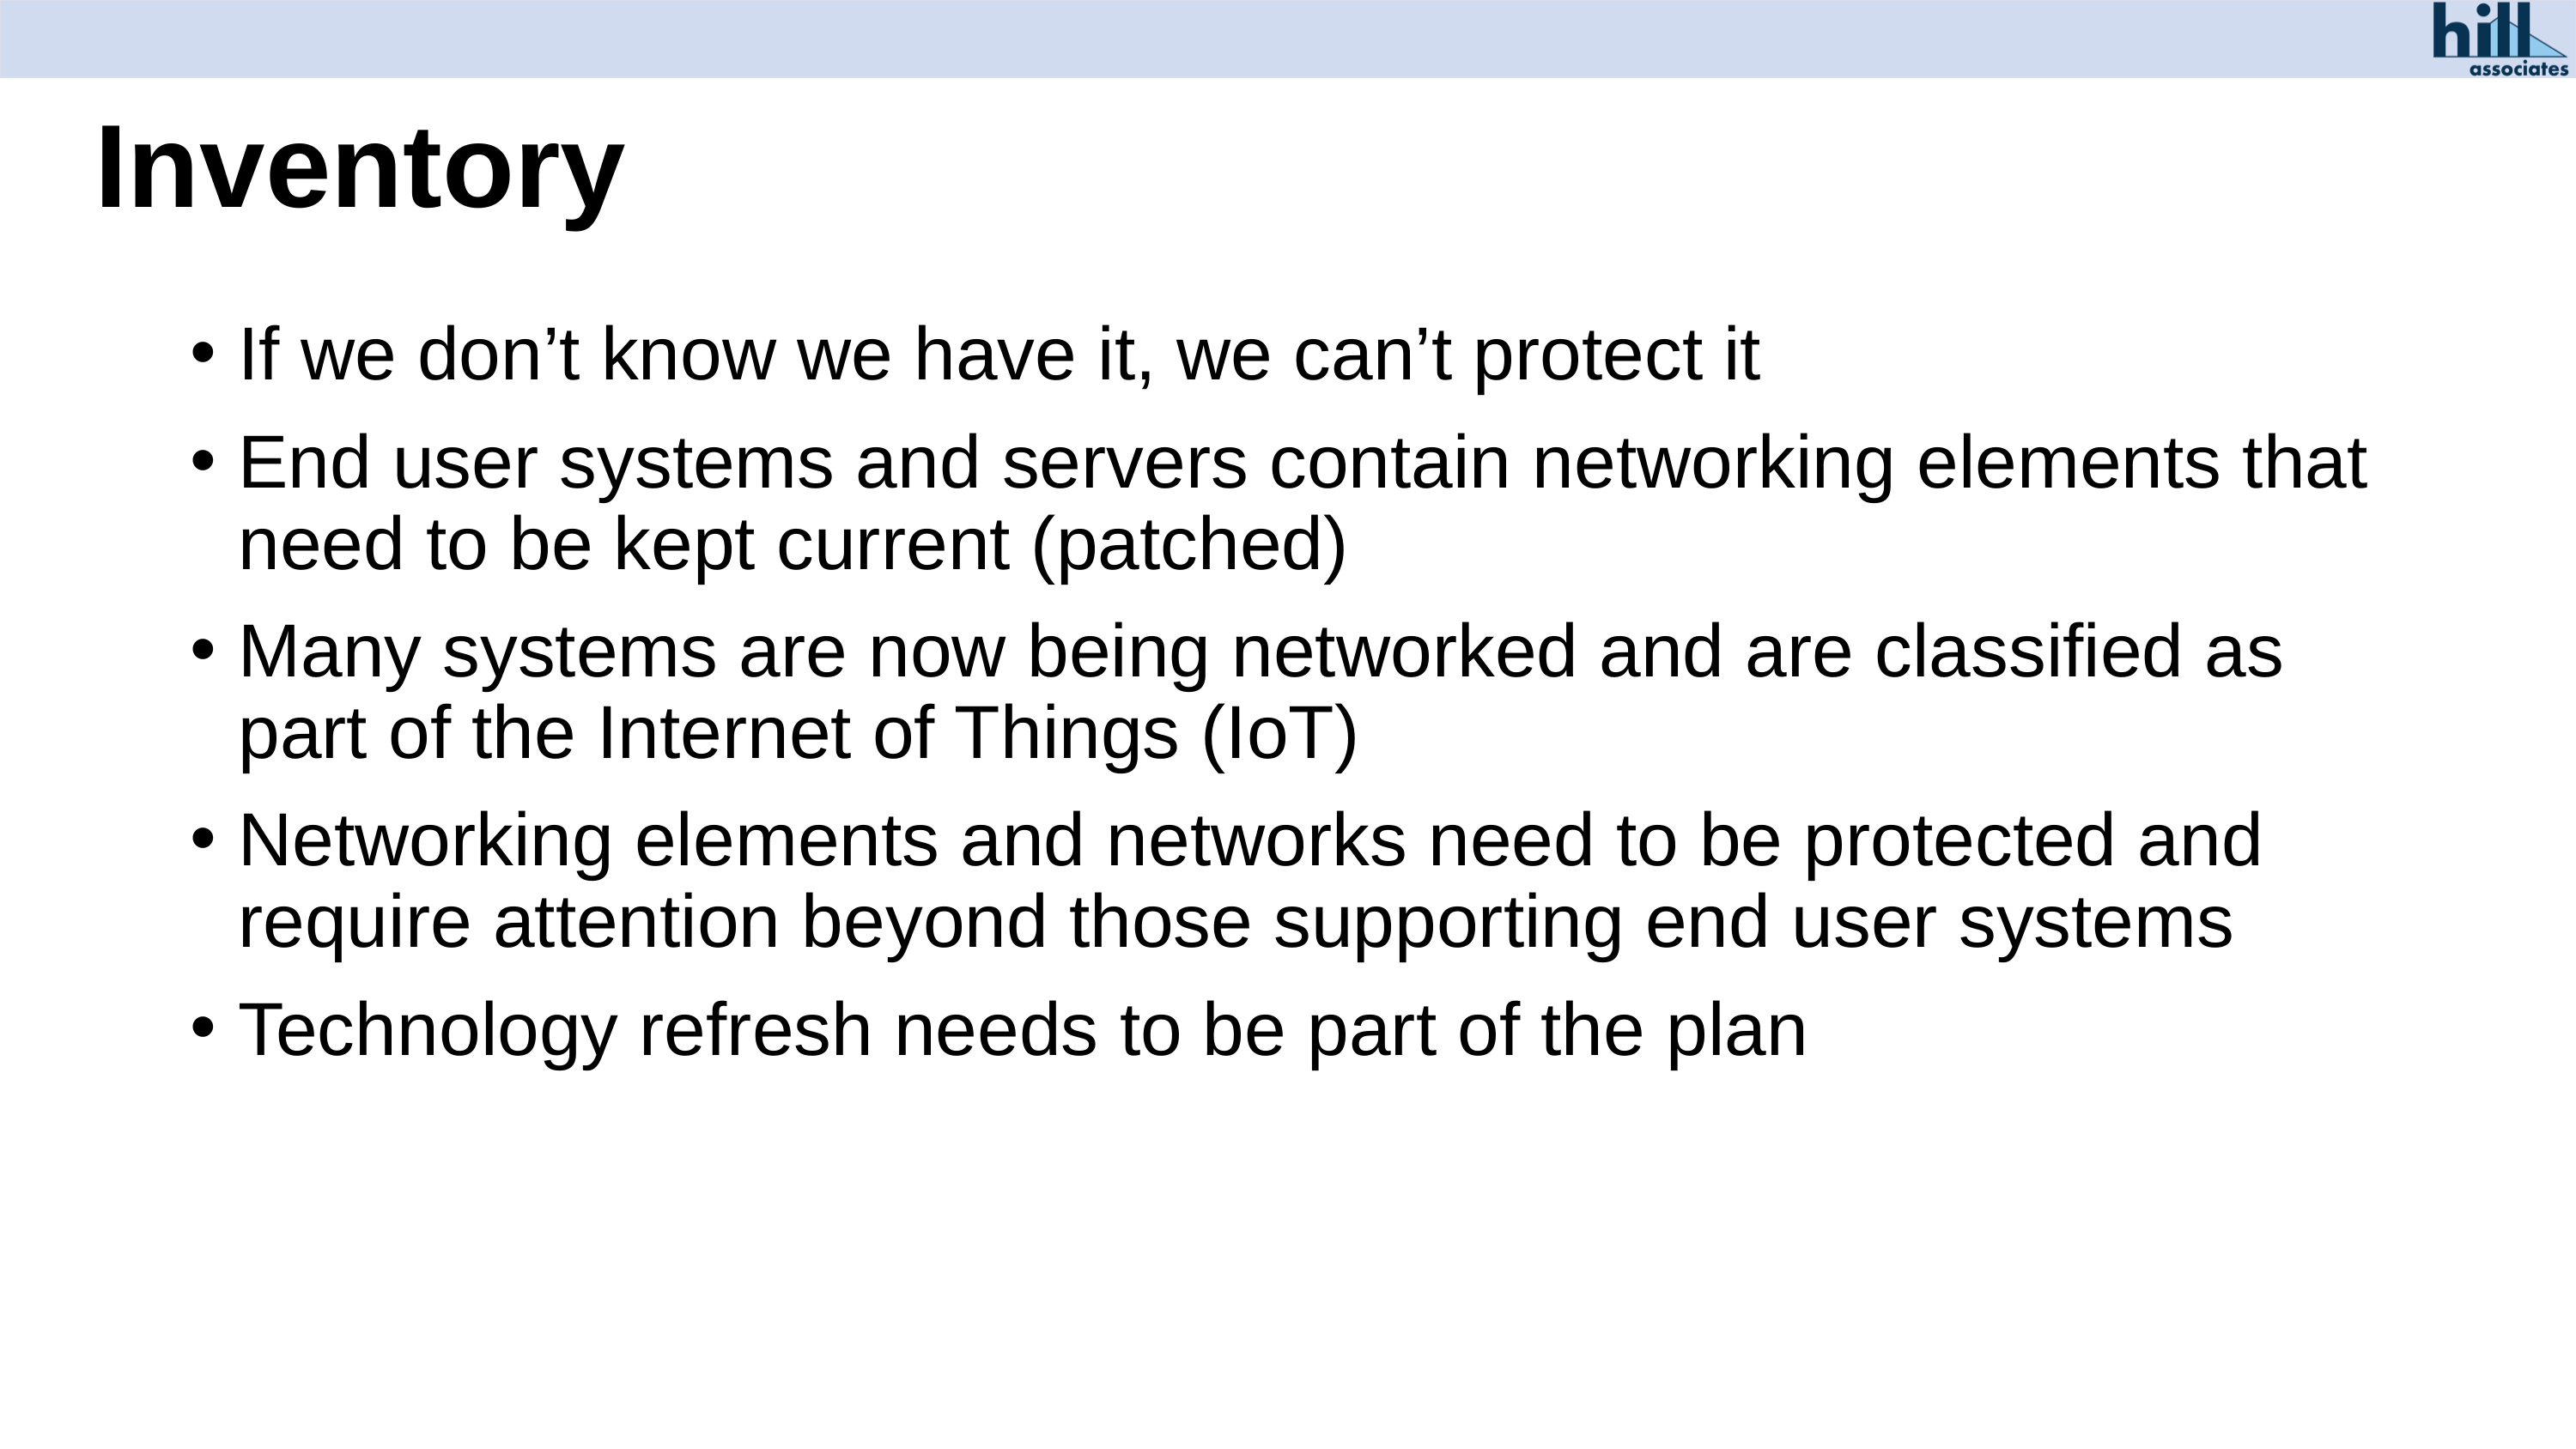

# Inventory
If we don’t know we have it, we can’t protect it
End user systems and servers contain networking elements that need to be kept current (patched)
Many systems are now being networked and are classified as part of the Internet of Things (IoT)
Networking elements and networks need to be protected and require attention beyond those supporting end user systems
Technology refresh needs to be part of the plan